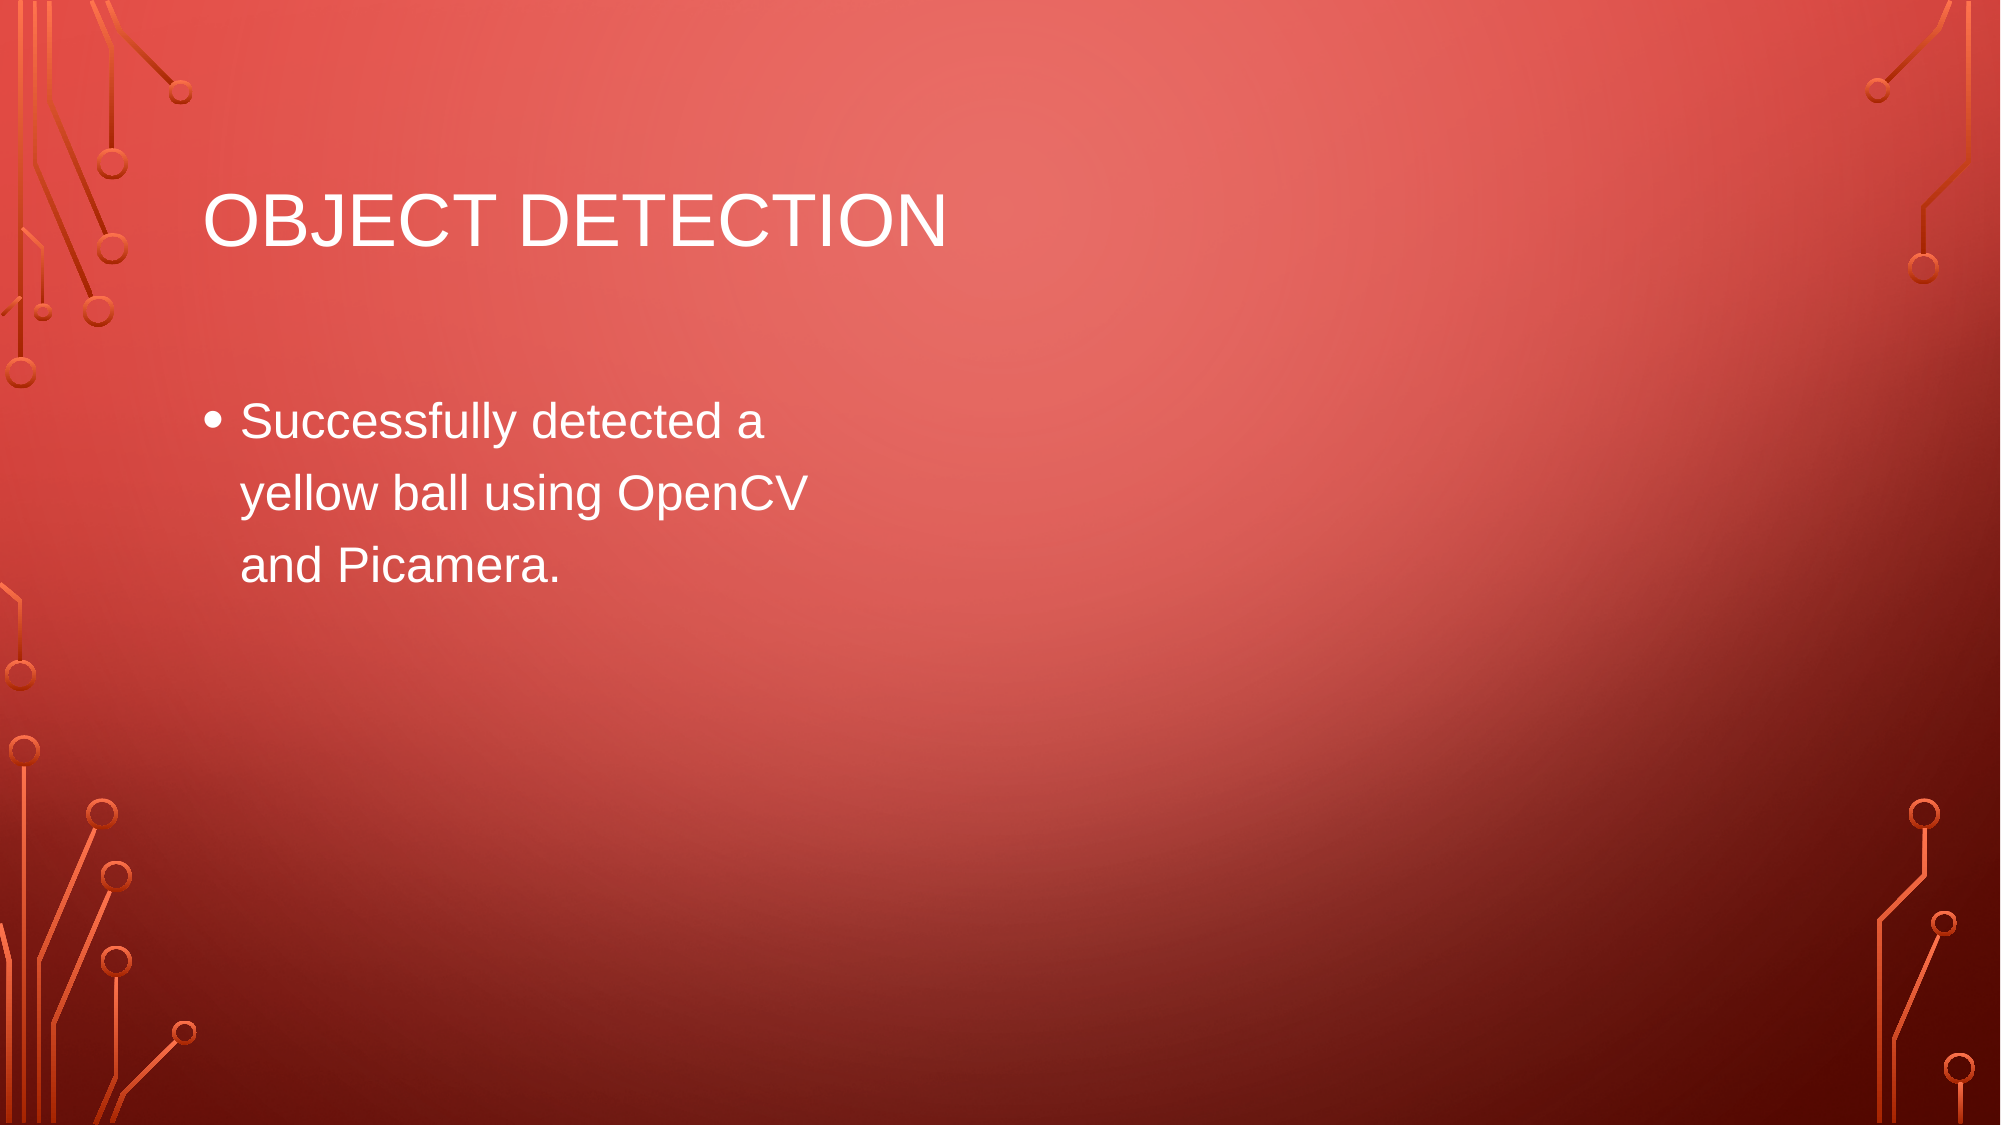

# Object detection
Successfully detected a yellow ball using OpenCV and Picamera.